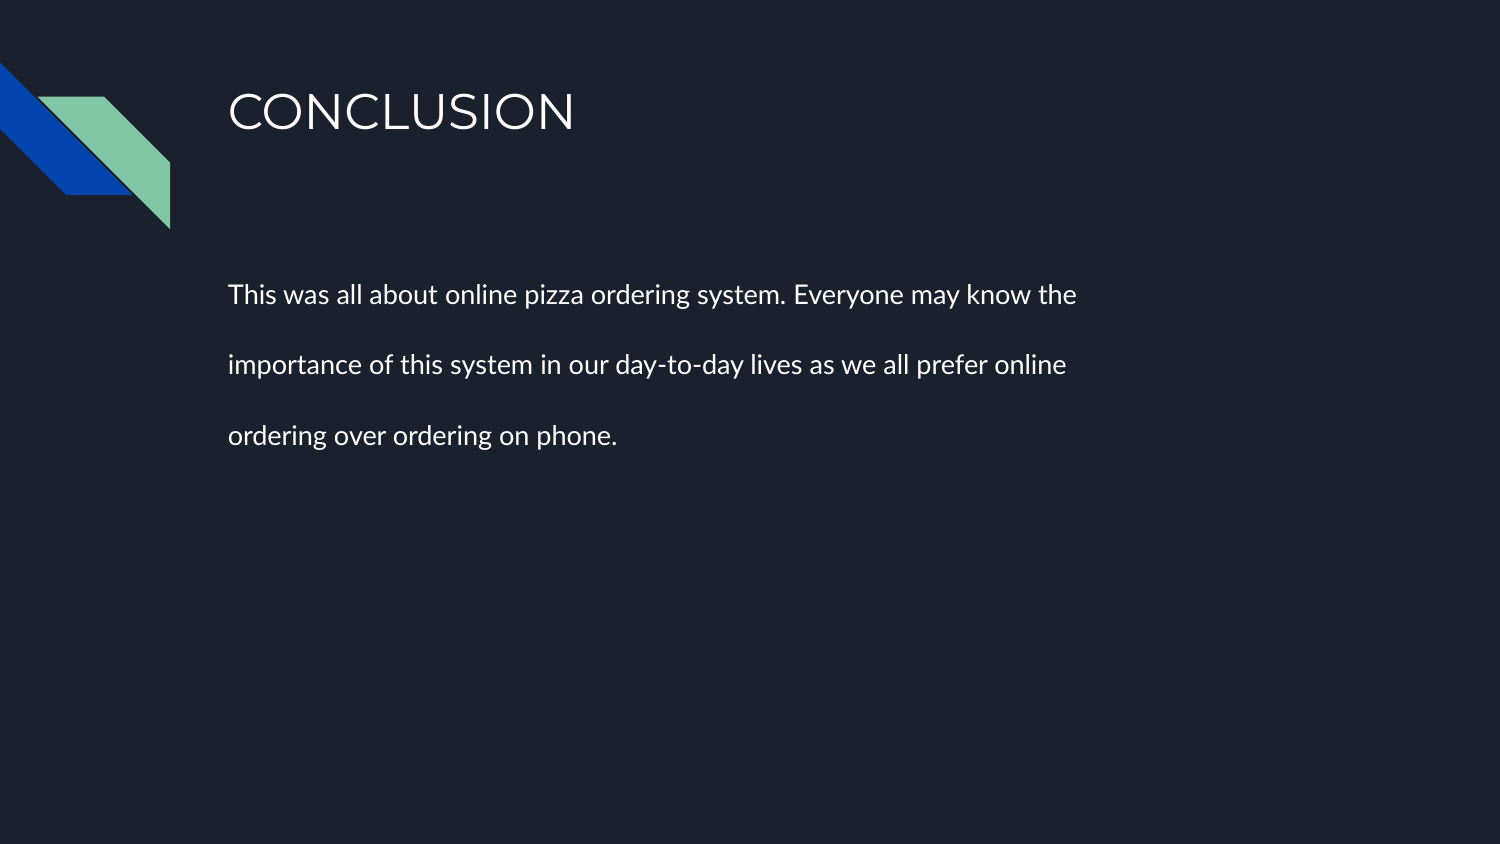

# CONCLUSION
This was all about online pizza ordering system. Everyone may know the
importance of this system in our day-to-day lives as we all prefer online
ordering over ordering on phone.